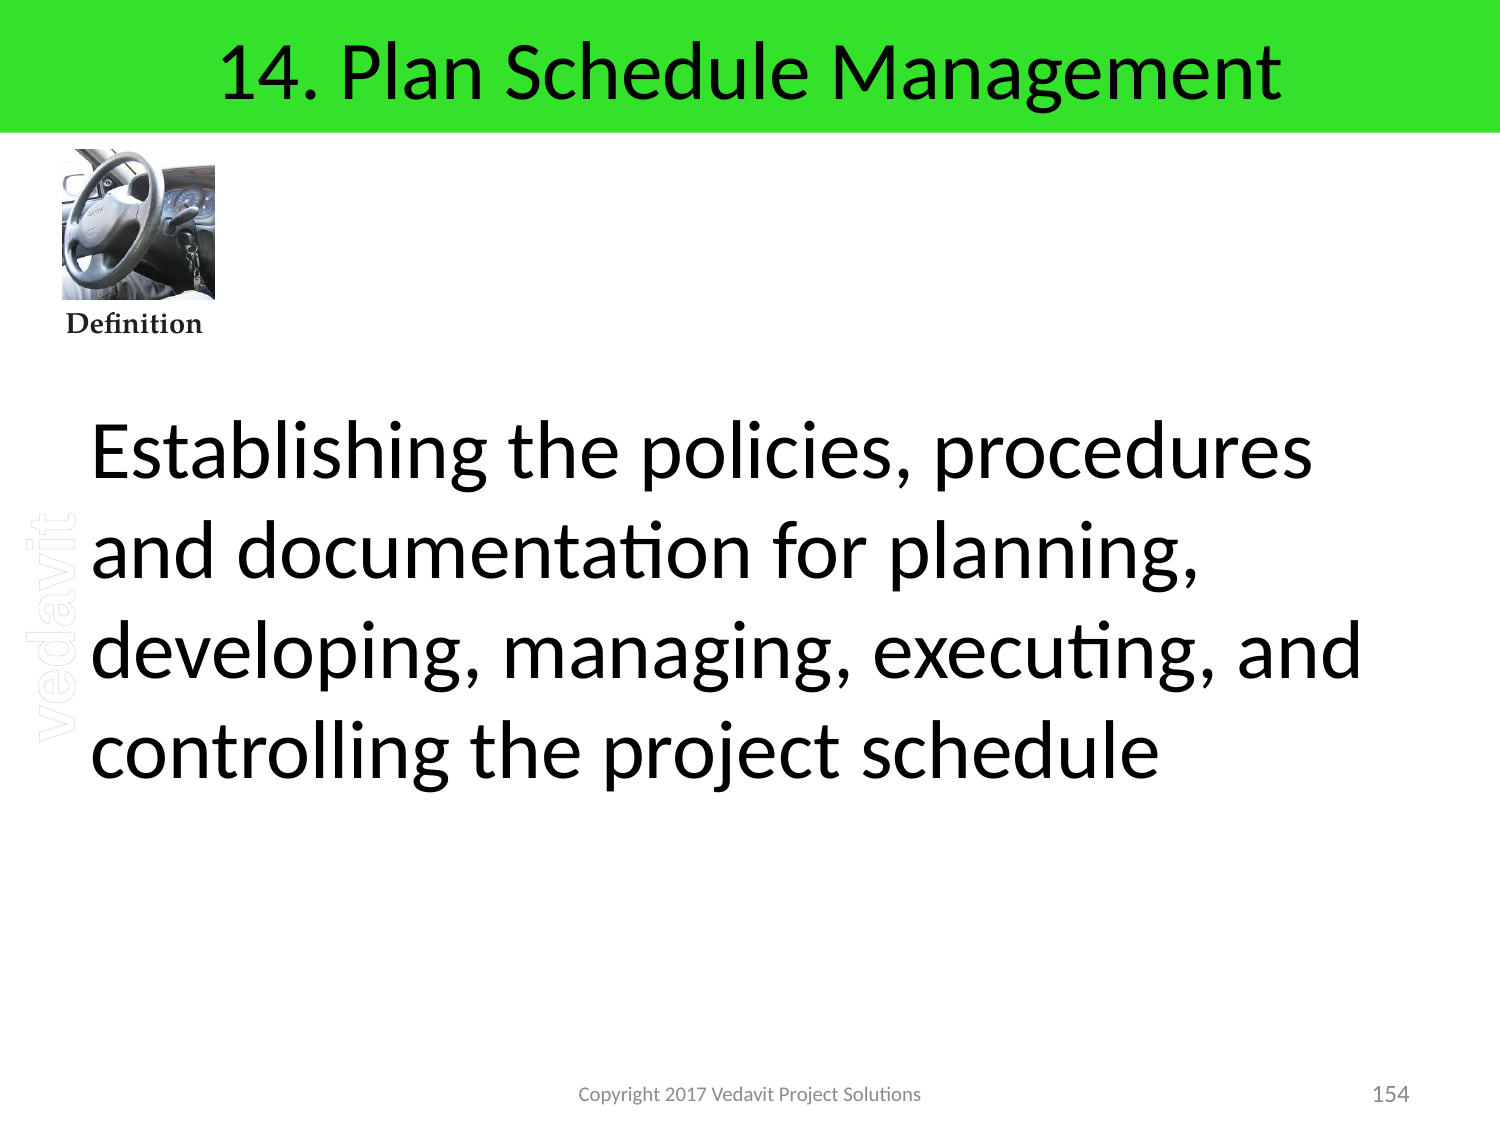

# 14. Plan Schedule Management
Establishing the policies, procedures and documentation for planning, developing, managing, executing, and controlling the project schedule
Copyright 2017 Vedavit Project Solutions
154